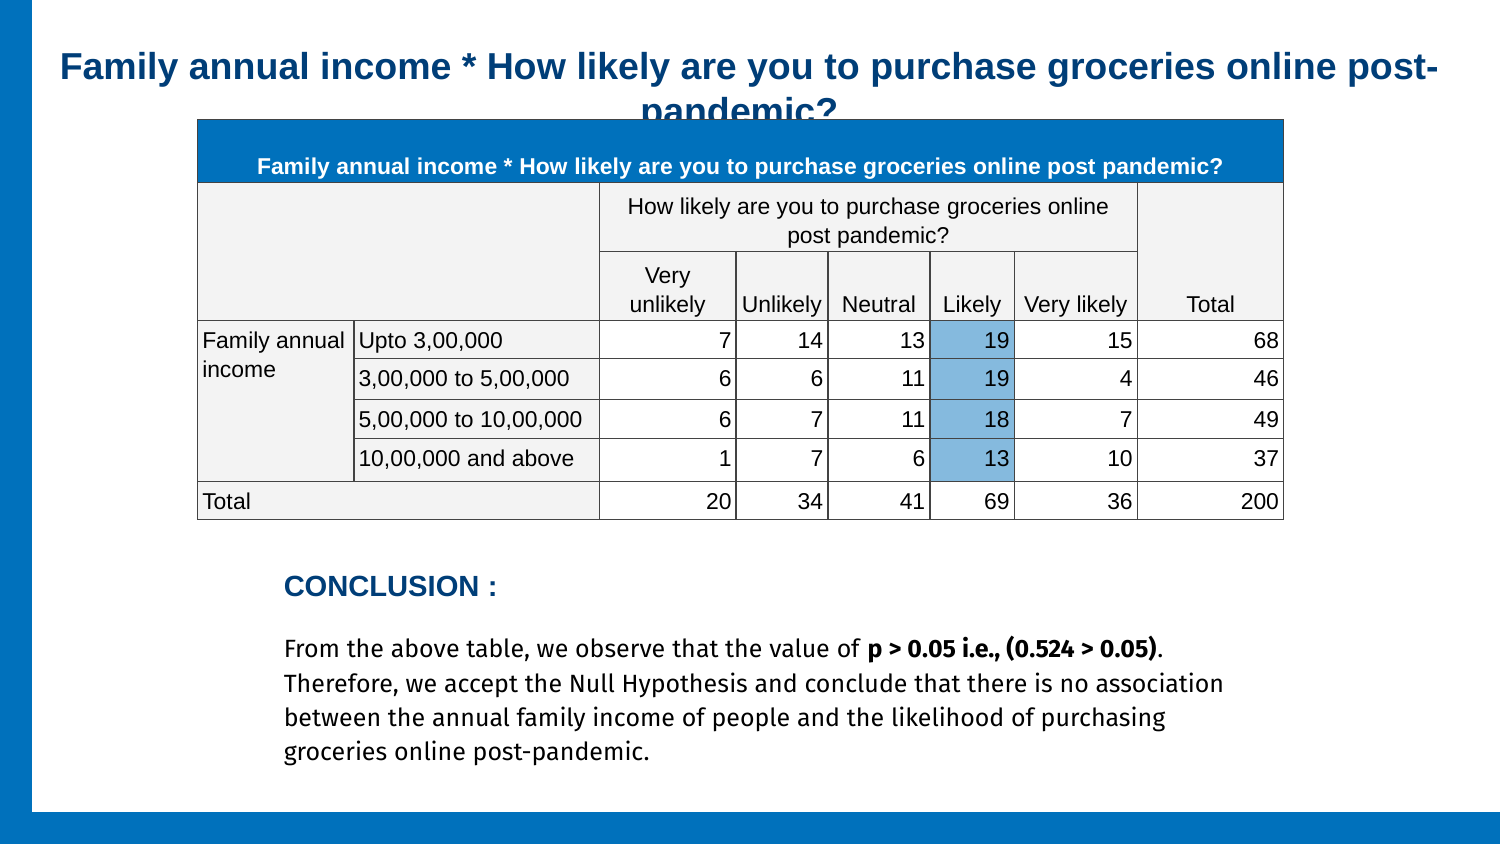

# Family annual income * How likely are you to purchase groceries online post-pandemic?

| Family annual income \* How likely are you to purchase groceries online post pandemic? |  |  |  |  |  |  |  |
| --- | --- | --- | --- | --- | --- | --- | --- |
|  |  | How likely are you to purchase groceries online post pandemic? |  |  |  |  | Total |
|  |  | Very unlikely | Unlikely | Neutral | Likely | Very likely |  |
| Family annual income | Upto 3,00,000 | 7 | 14 | 13 | 19 | 15 | 68 |
|  | 3,00,000 to 5,00,000 | 6 | 6 | 11 | 19 | 4 | 46 |
|  | 5,00,000 to 10,00,000 | 6 | 7 | 11 | 18 | 7 | 49 |
|  | 10,00,000 and above | 1 | 7 | 6 | 13 | 10 | 37 |
| Total |  | 20 | 34 | 41 | 69 | 36 | 200 |
CONCLUSION :

From the above table, we observe that the value of p > 0.05 i.e., (0.524 > 0.05).
Therefore, we accept the Null Hypothesis and conclude that there is no association between the annual family income of people and the likelihood of purchasing groceries online post-pandemic.